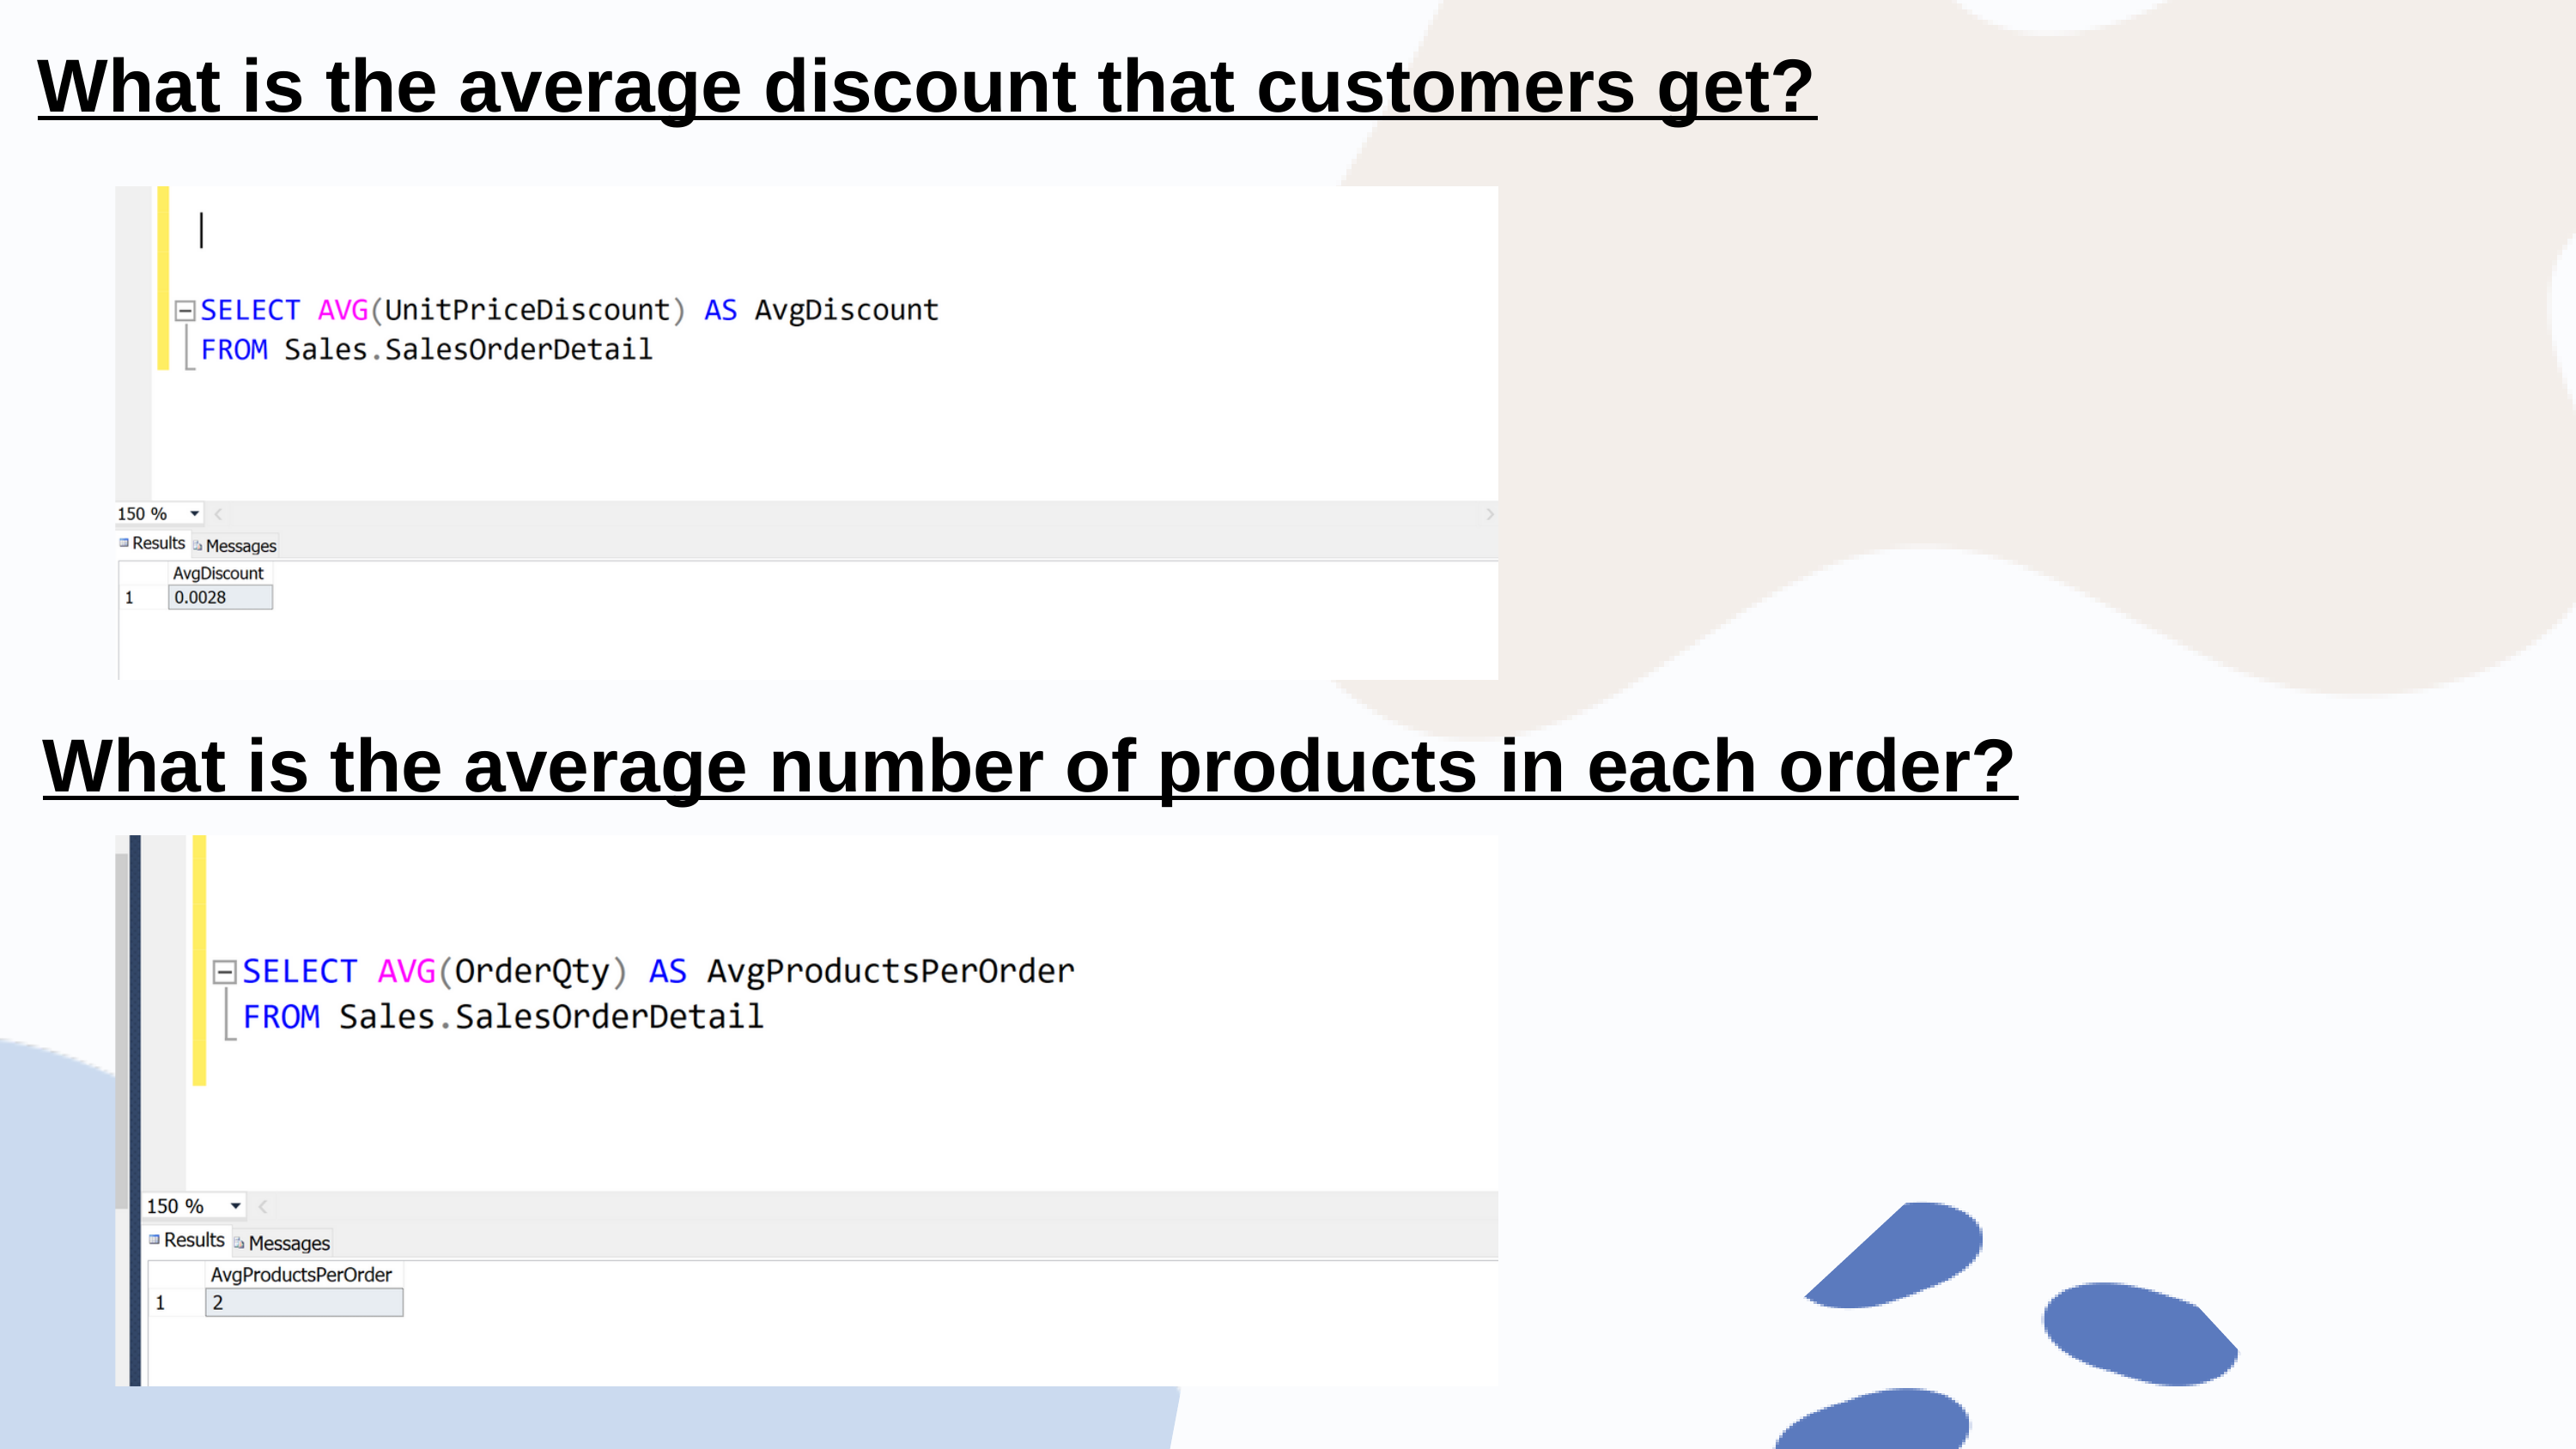

What is the average discount that customers get?

What is the average number of products in each order?